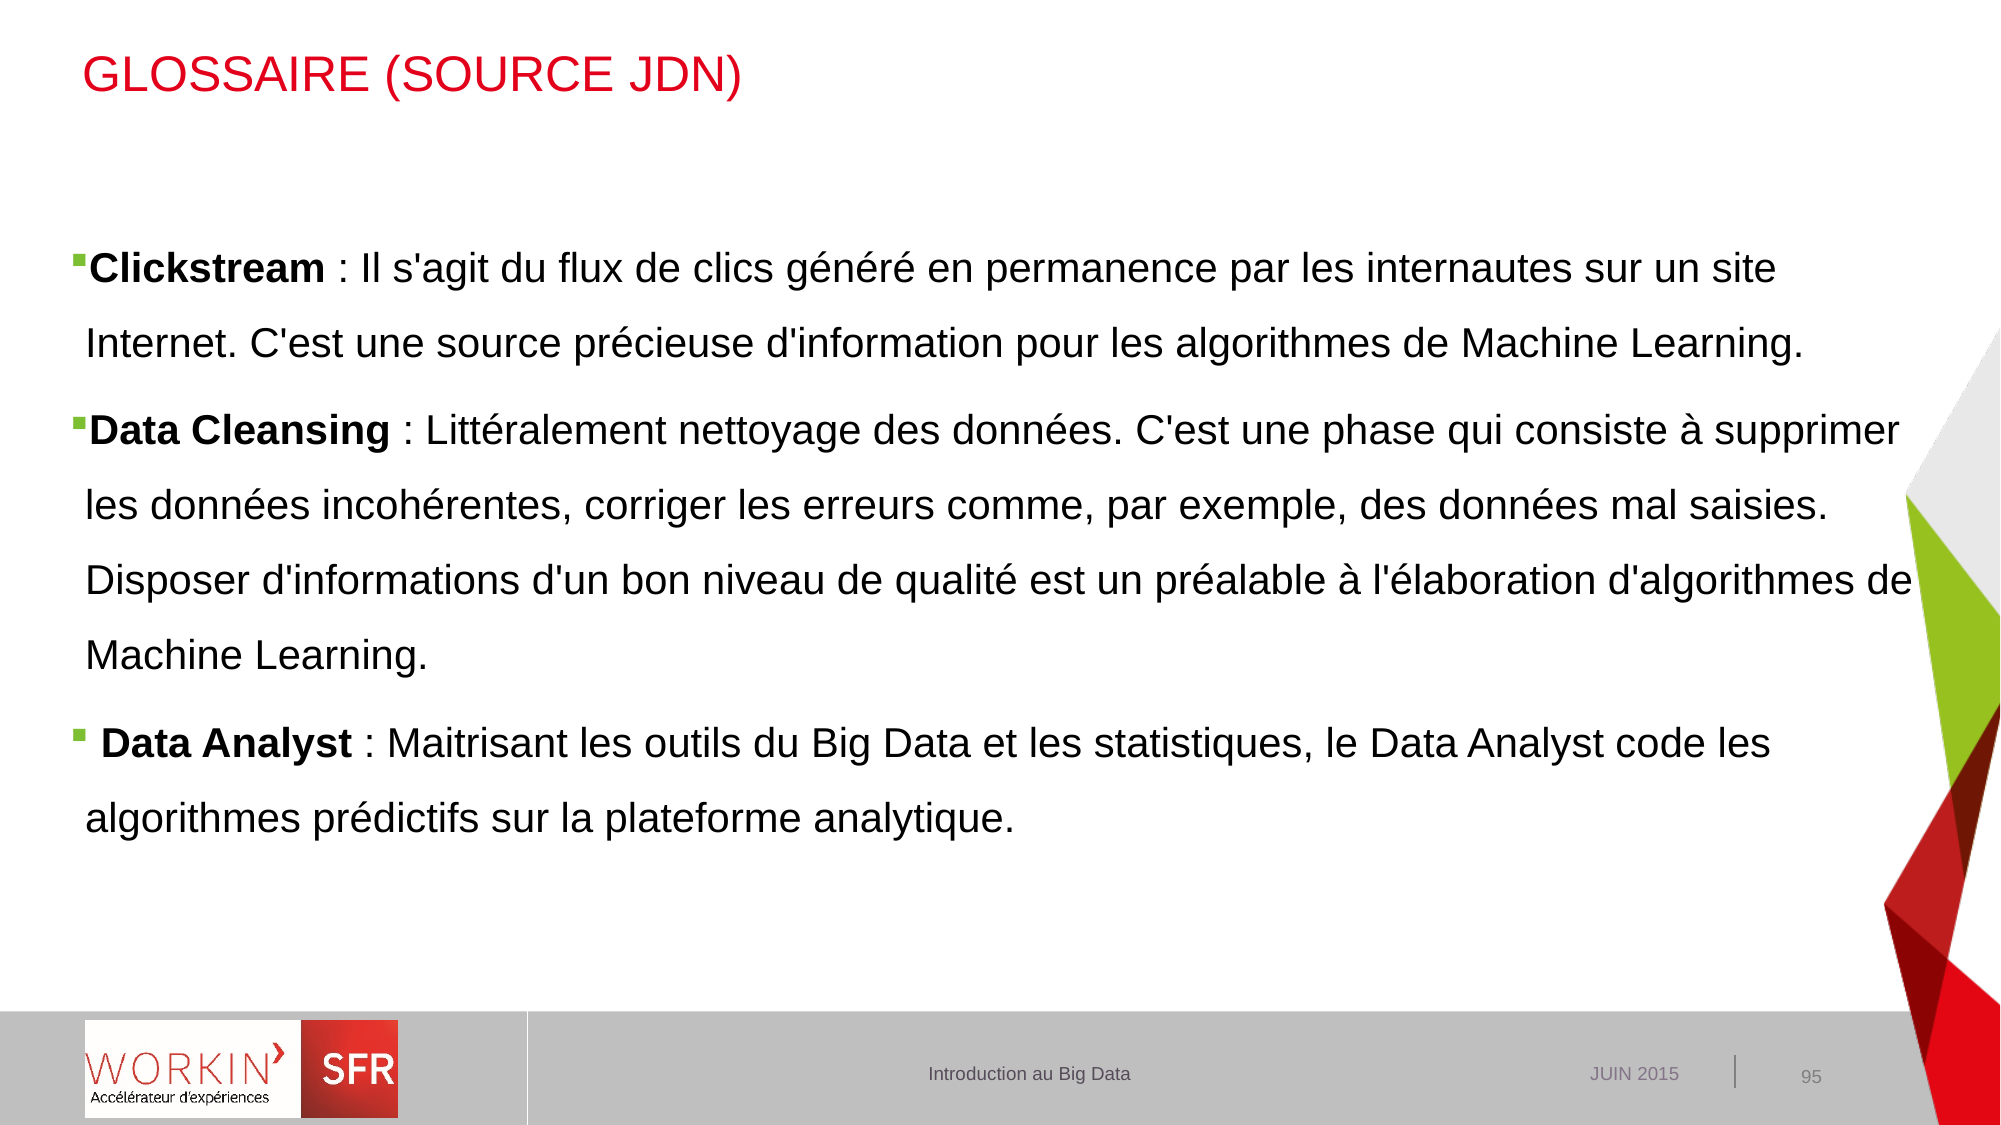

# Glossaire (source JDN)
Clickstream : Il s'agit du flux de clics généré en permanence par les internautes sur un site Internet. C'est une source précieuse d'information pour les algorithmes de Machine Learning.
Data Cleansing : Littéralement nettoyage des données. C'est une phase qui consiste à supprimer les données incohérentes, corriger les erreurs comme, par exemple, des données mal saisies. Disposer d'informations d'un bon niveau de qualité est un préalable à l'élaboration d'algorithmes de Machine Learning.
 Data Analyst : Maitrisant les outils du Big Data et les statistiques, le Data Analyst code les algorithmes prédictifs sur la plateforme analytique.
JUIN 2015
95